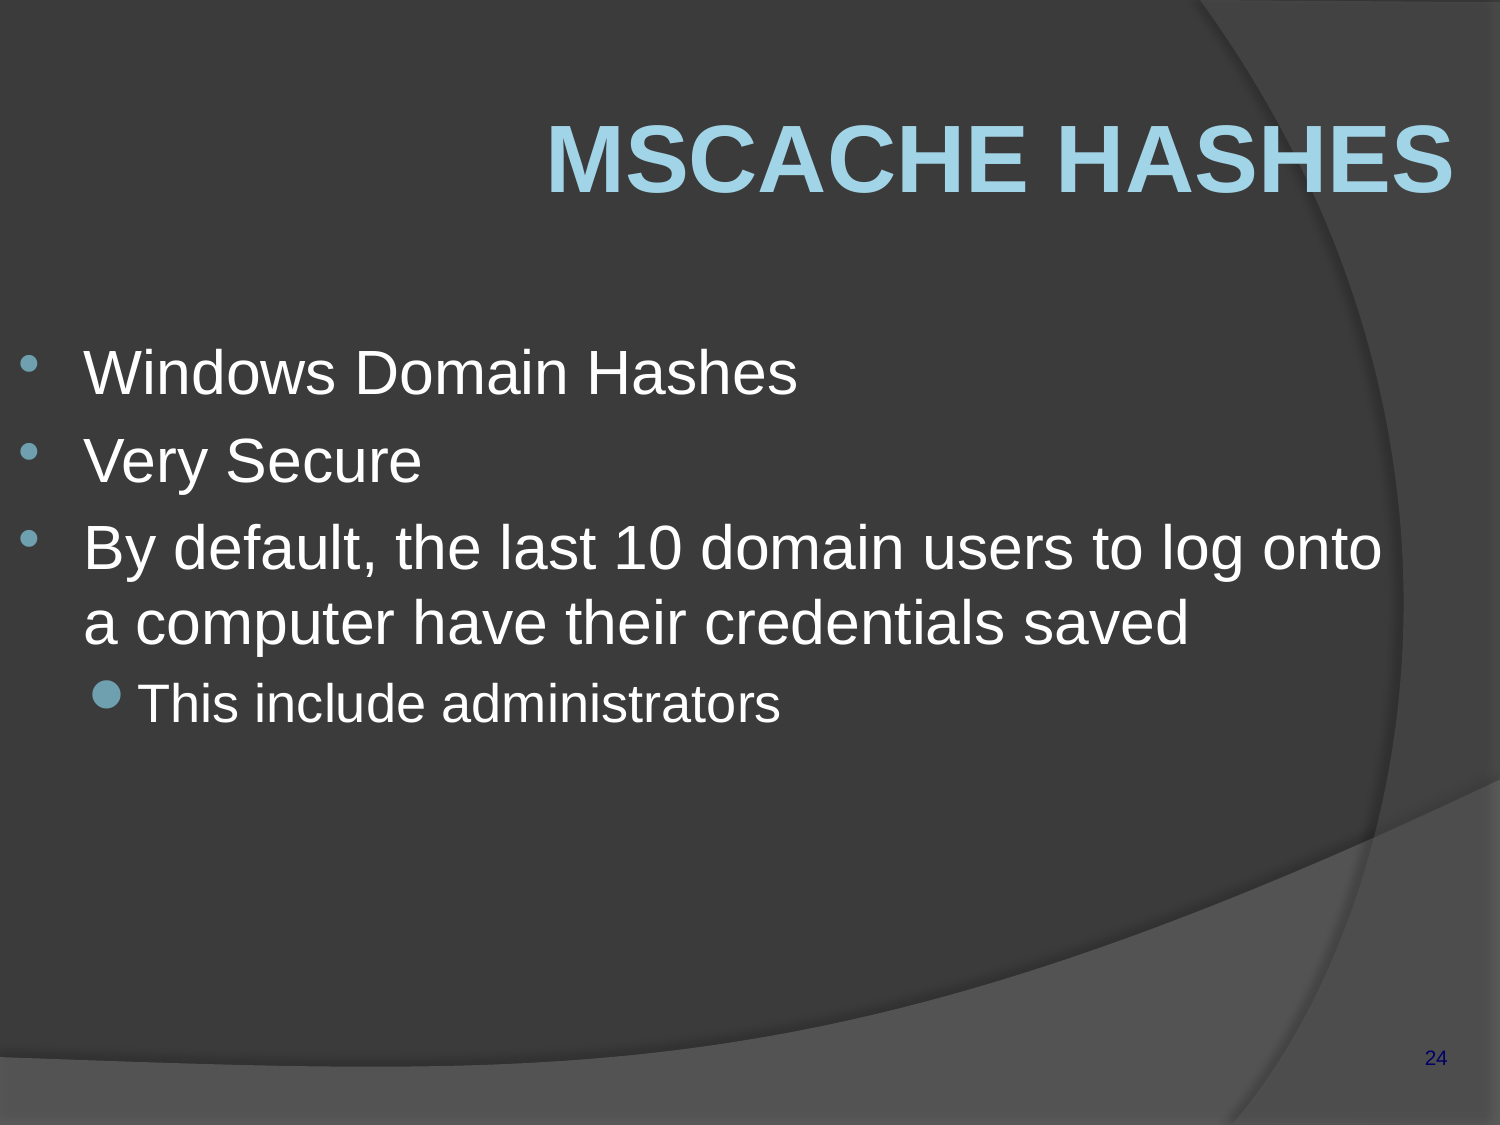

MSCache Hashes
Windows Domain Hashes
Very Secure
By default, the last 10 domain users to log onto a computer have their credentials saved
This include administrators

24